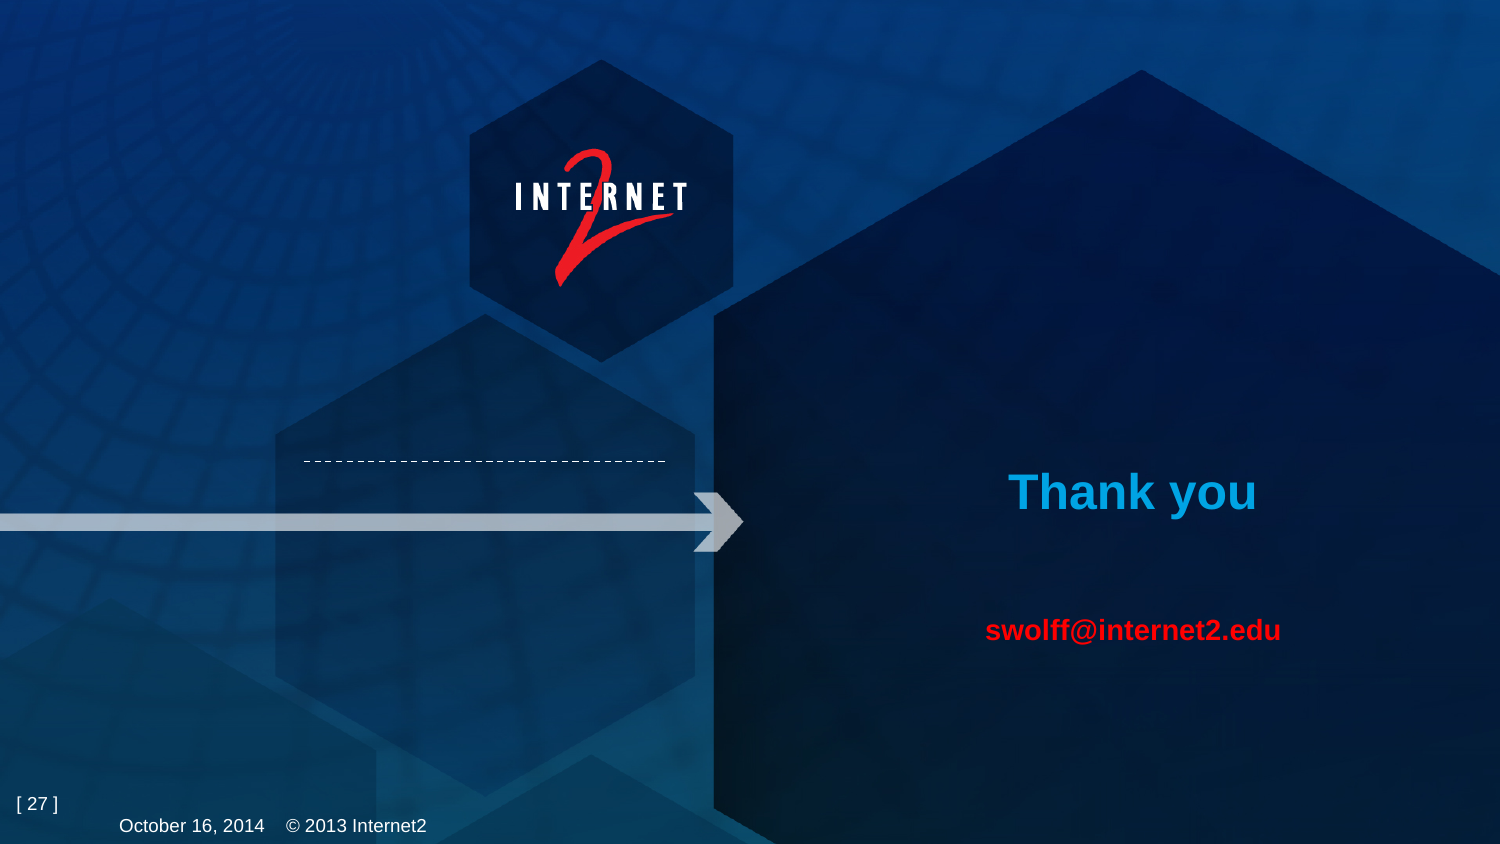

# Thank you
swolff@internet2.edu
[ 27 ]
October 16, 2014    © 2013 Internet2